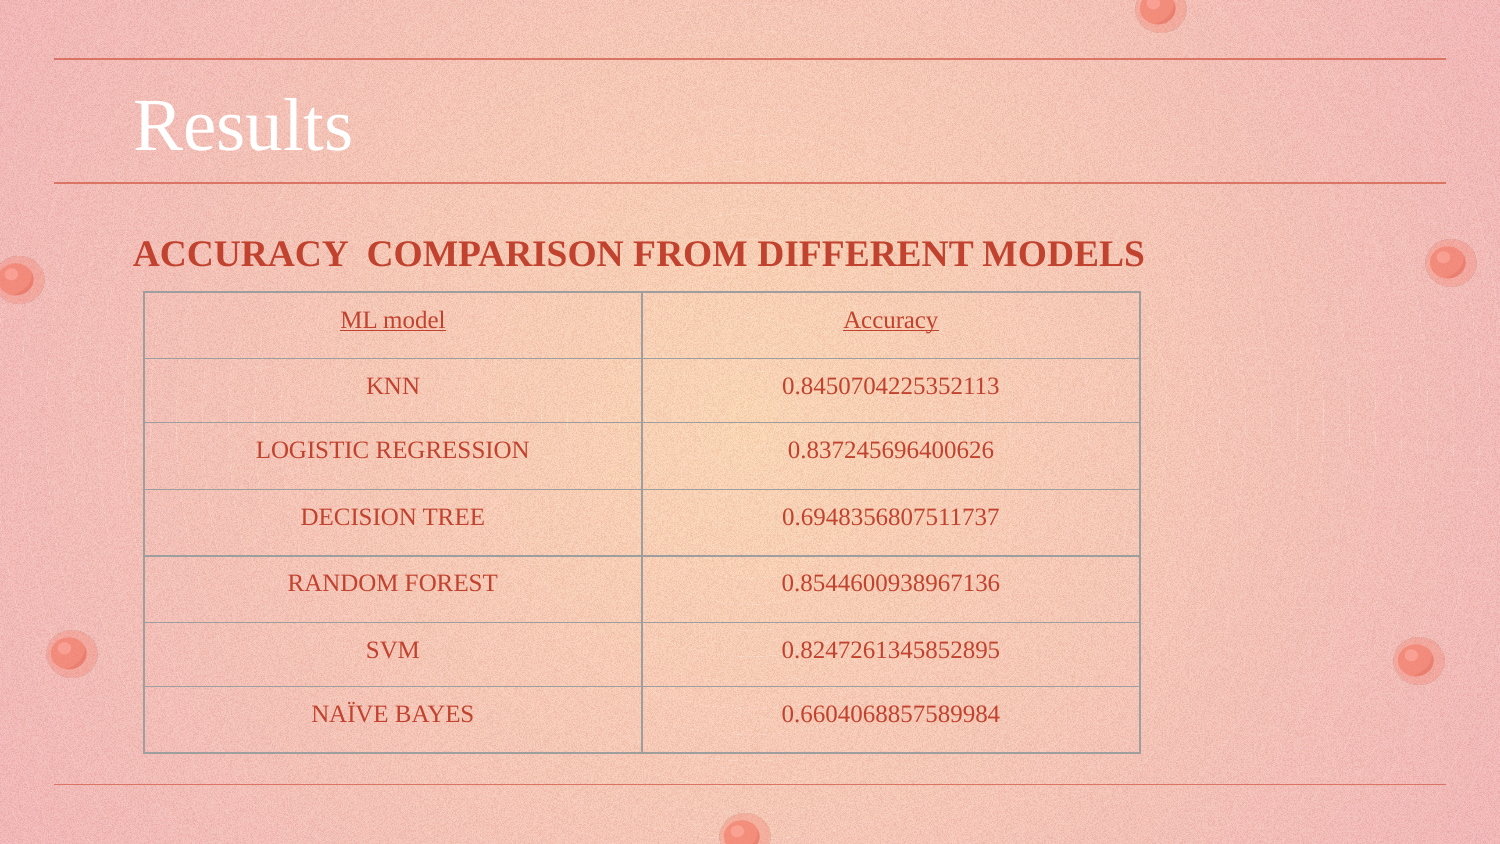

# Results
Accuracy  Comparison FROM DIFFERENT MODELS

| ML model | Accuracy |
| --- | --- |
| KNN | 0.8450704225352113 |
| LOGISTIC REGRESSION | 0.837245696400626 |
| DECISION TREE | 0.6948356807511737 |
| RANDOM FOREST | 0.8544600938967136 |
| SVM | 0.8247261345852895 |
| NAÏVE BAYES | 0.6604068857589984 |